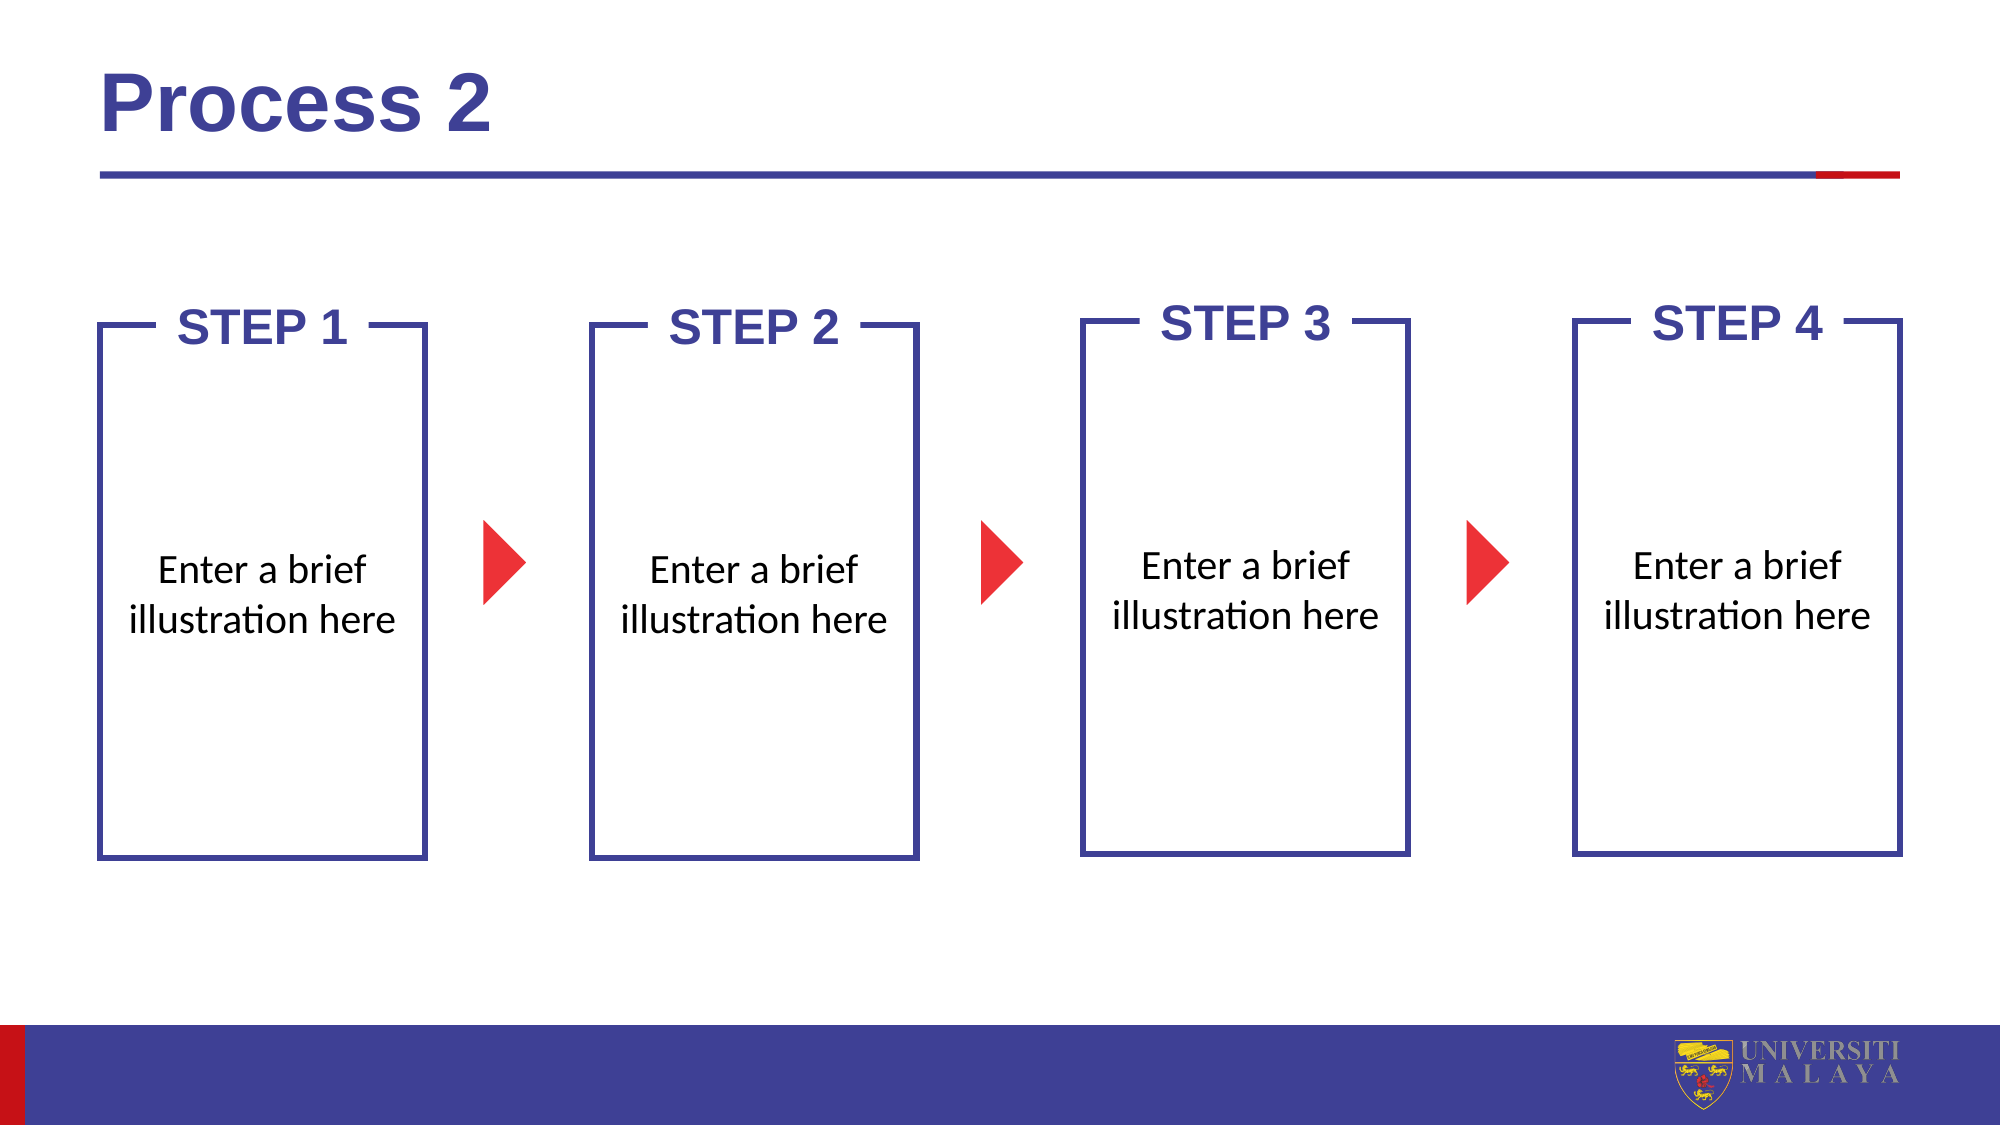

# Process 2
STEP 3
Enter a brief illustration here
STEP 4
Enter a brief illustration here
STEP 1
Enter a brief illustration here
STEP 2
Enter a brief illustration here